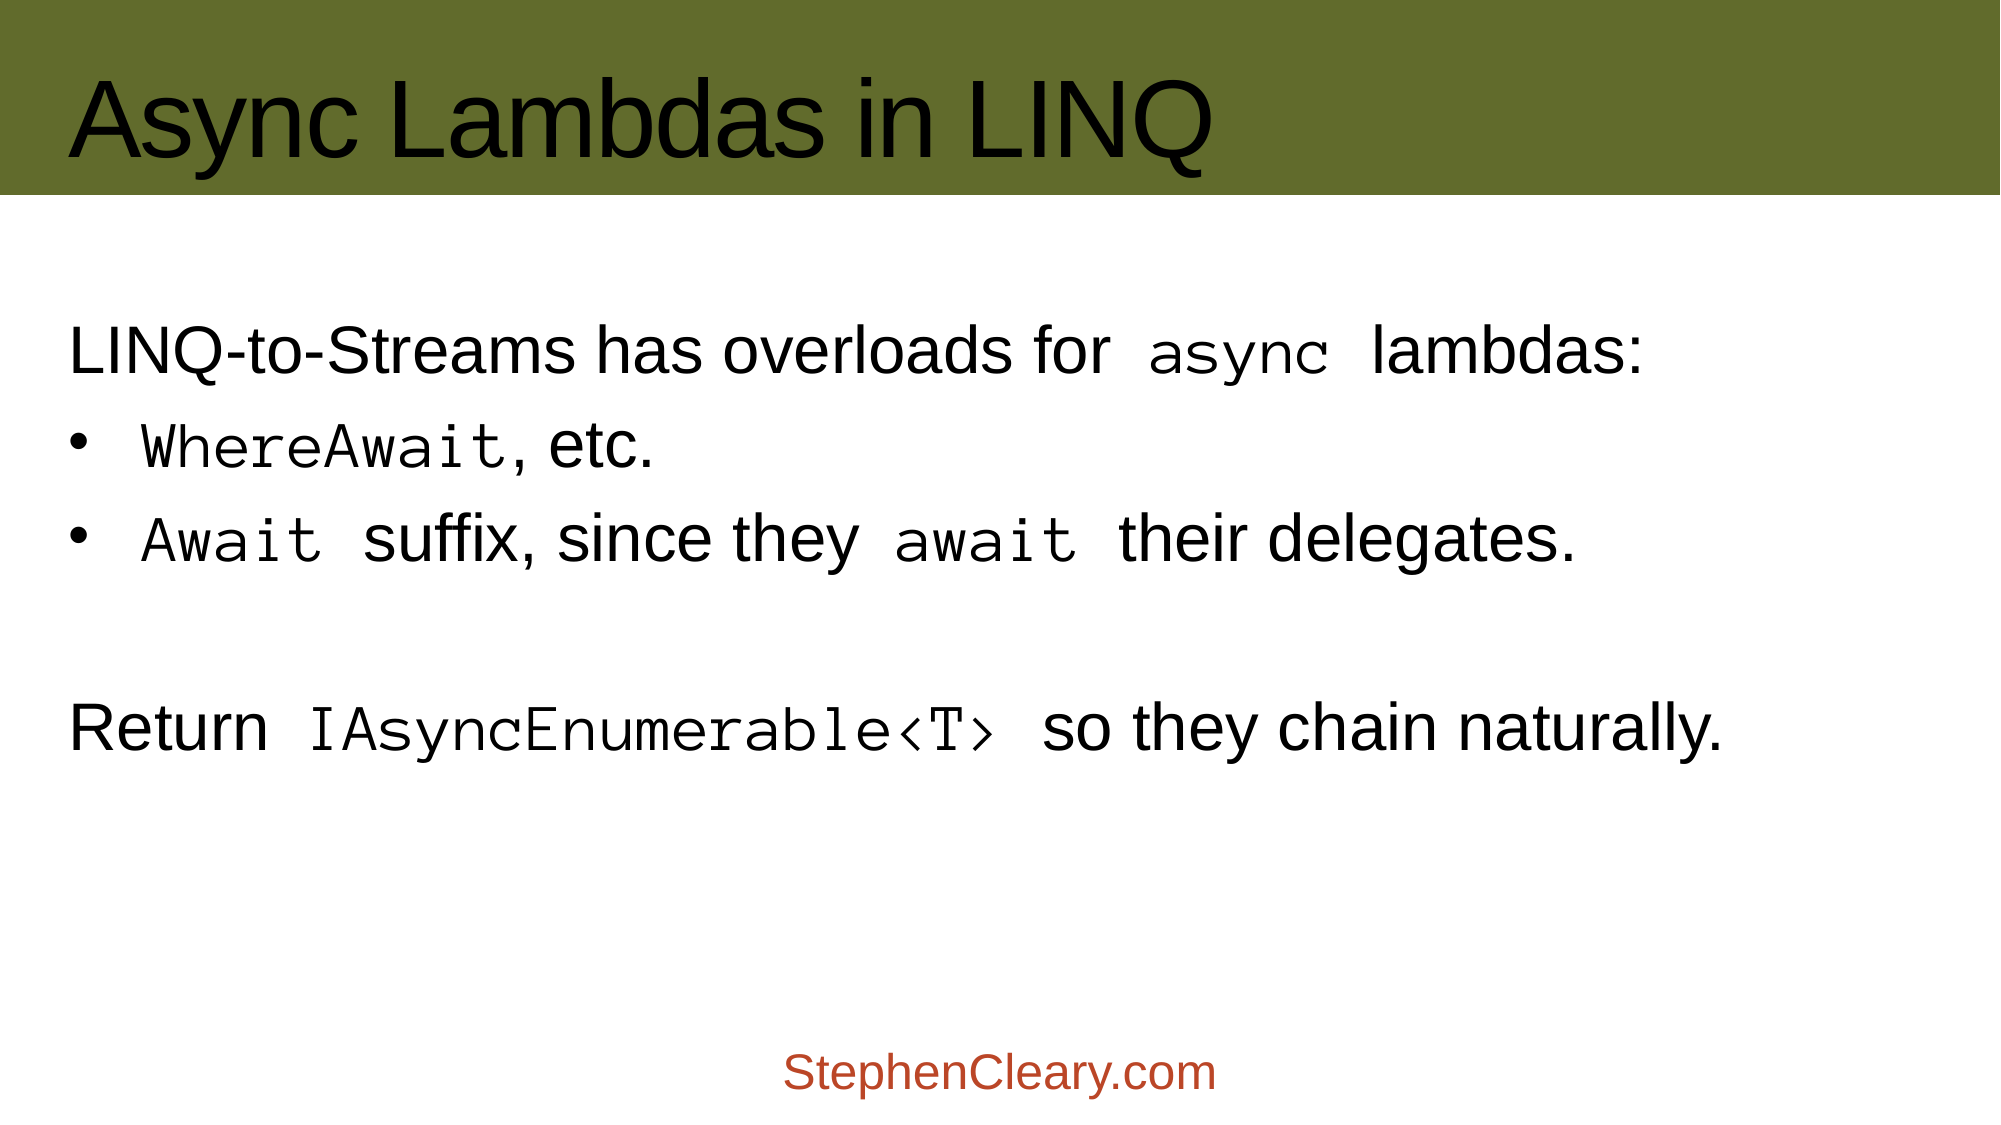

# Async Lambdas in LINQ

LINQ-to-Streams has overloads for async lambdas:
WhereAwait, etc.
Await suffix, since they await their delegates.

Return IAsyncEnumerable<T> so they chain naturally.